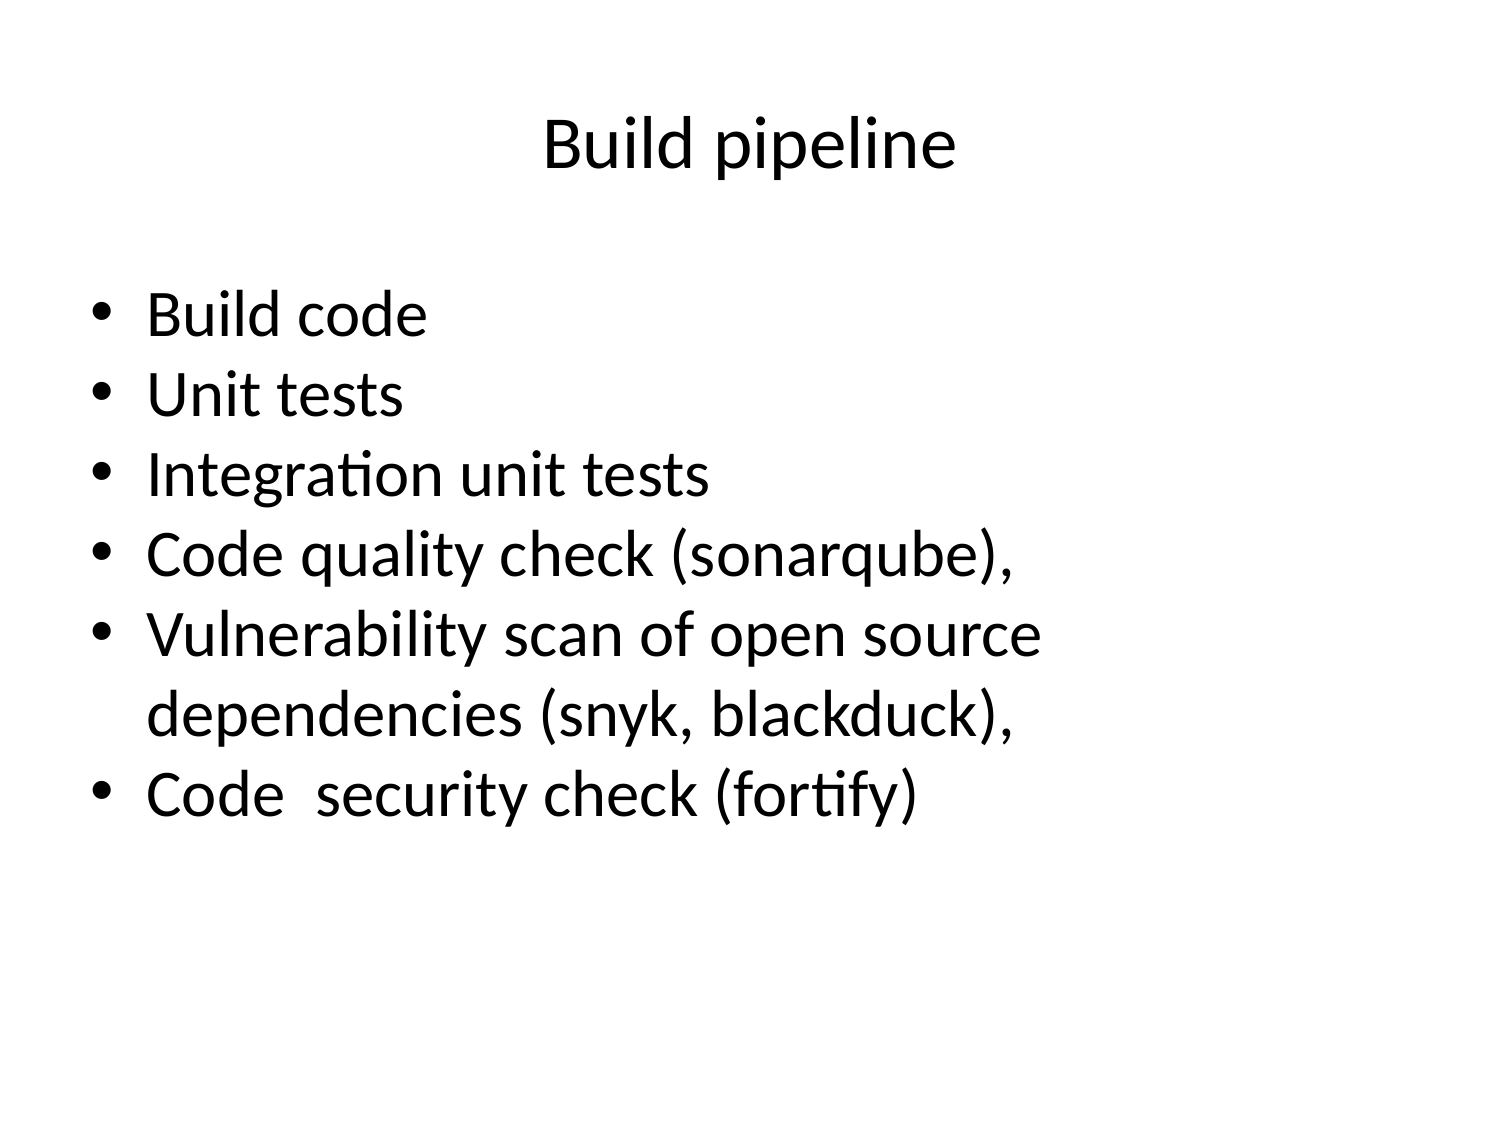

# Build pipeline
Build code
Unit tests
Integration unit tests
Code quality check (sonarqube),
Vulnerability scan of open source dependencies (snyk, blackduck),
Code  security check (fortify)